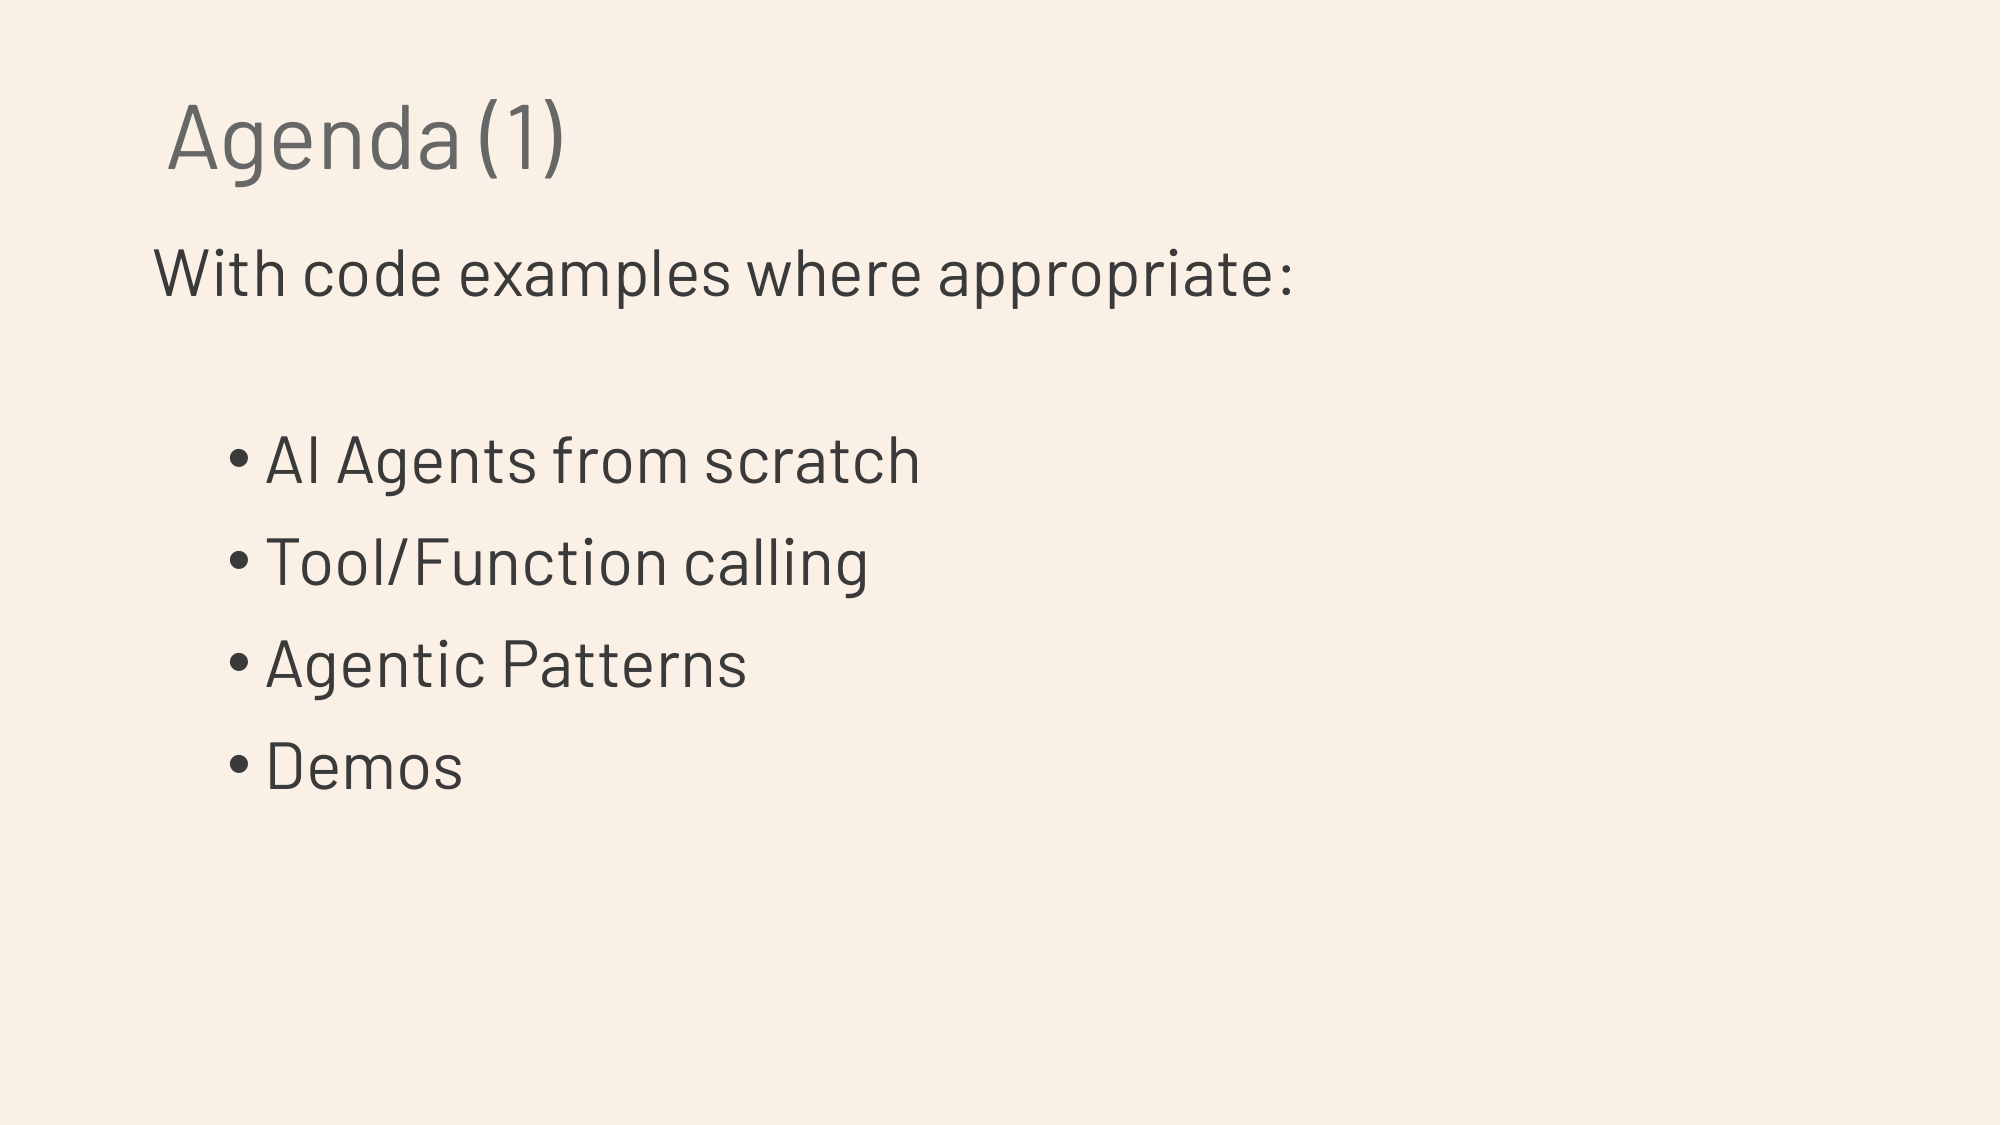

# Agenda (1)
With code examples where appropriate:

AI Agents from scratch
Tool/Function calling
Agentic Patterns
Demos